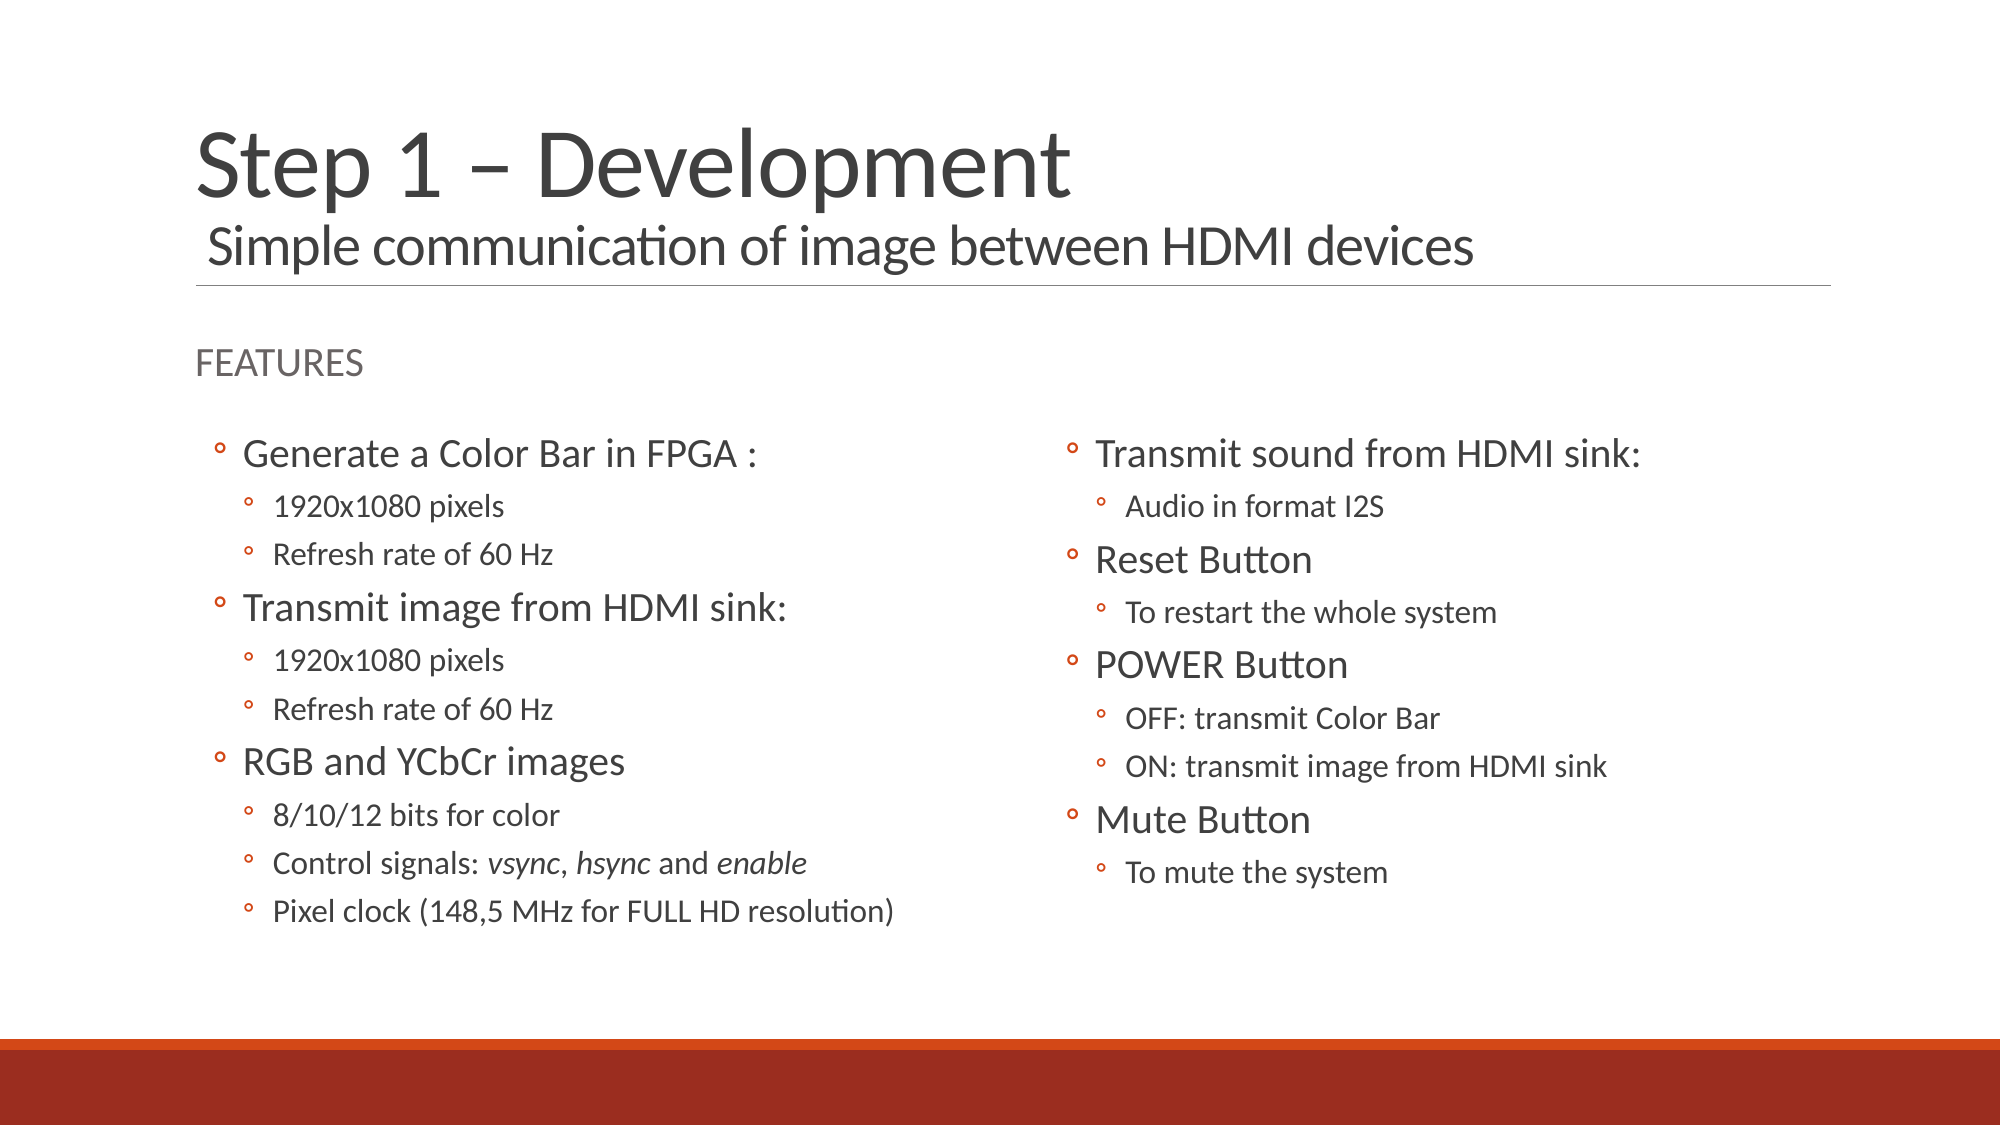

# Step 1 – Development Simple communication of image between HDMI devices
features
Generate a Color Bar in FPGA :
1920x1080 pixels
Refresh rate of 60 Hz
Transmit image from HDMI sink:
1920x1080 pixels
Refresh rate of 60 Hz
RGB and YCbCr images
8/10/12 bits for color
Control signals: vsync, hsync and enable
Pixel clock (148,5 MHz for FULL HD resolution)

Transmit sound from HDMI sink:
Audio in format I2S
Reset Button
To restart the whole system
POWER Button
OFF: transmit Color Bar
ON: transmit image from HDMI sink
Mute Button
To mute the system